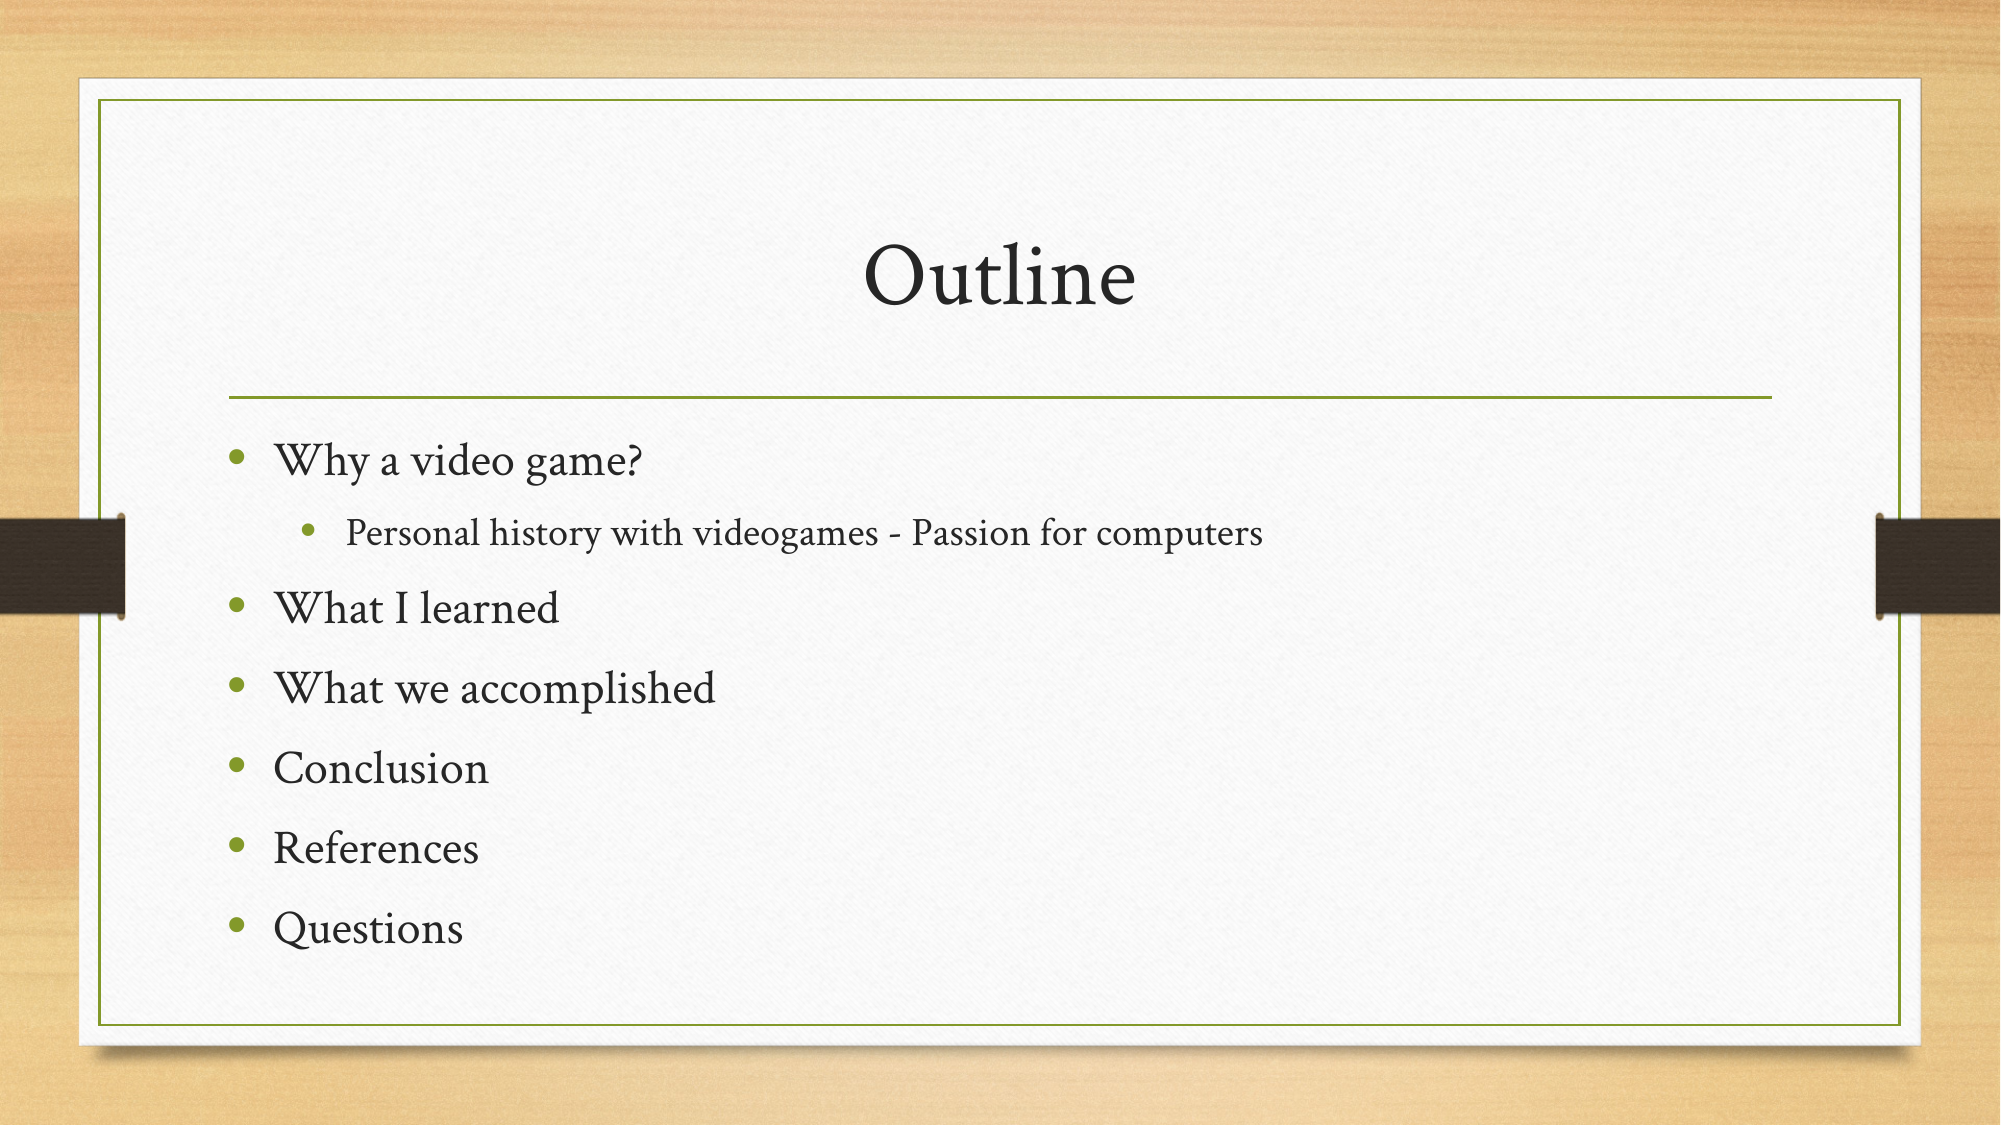

# Outline
Why a video game?
Personal history with videogames - Passion for computers
What I learned
What we accomplished
Conclusion
References
Questions